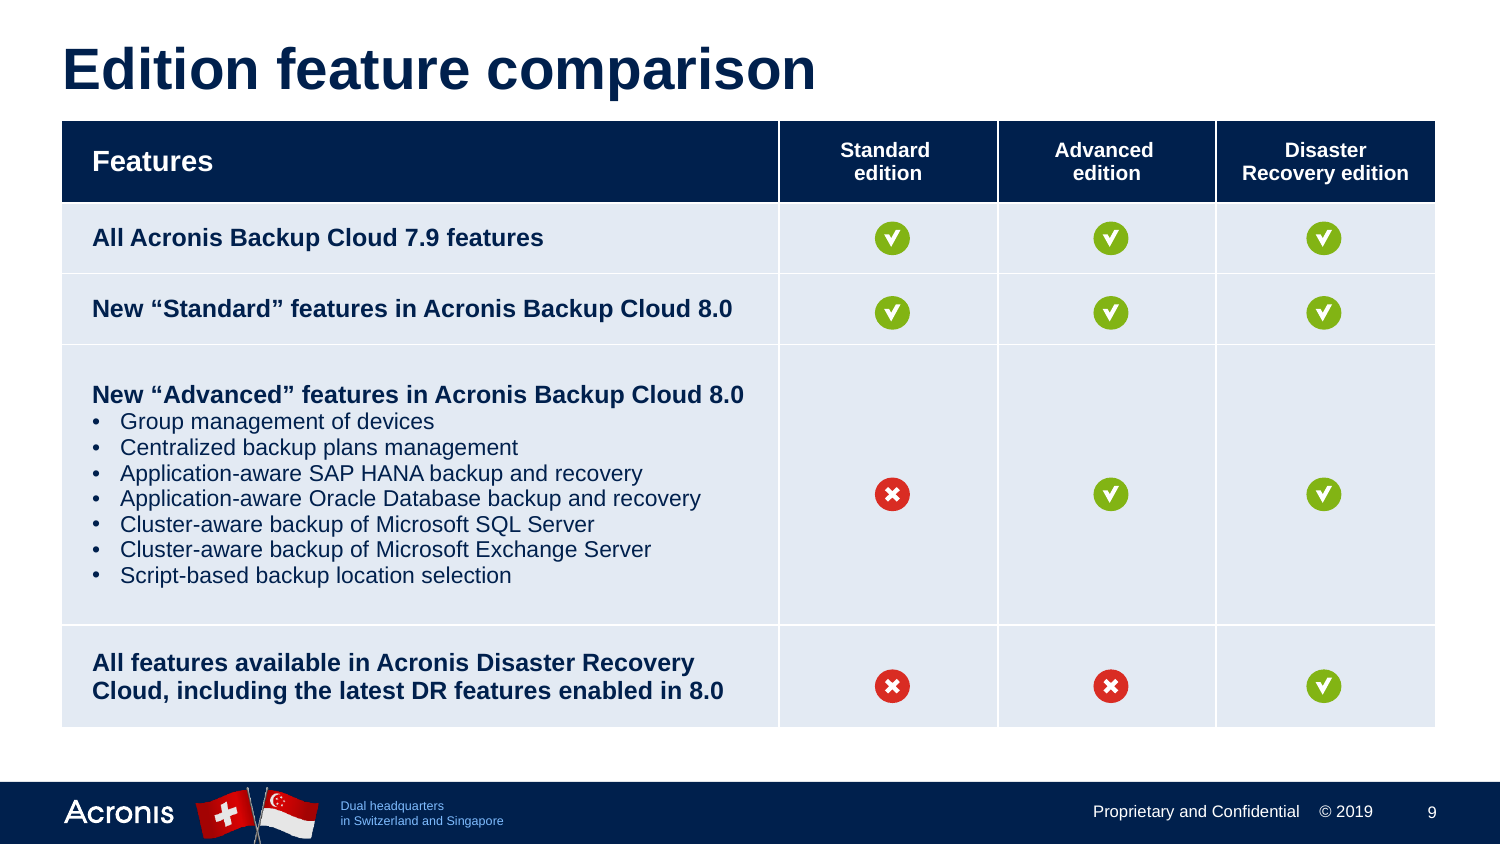

# Edition feature comparison
| Features | Standard edition | Advanced edition | Disaster Recovery edition |
| --- | --- | --- | --- |
| All Acronis Backup Cloud 7.9 features |  |  |  |
| New “Standard” features in Acronis Backup Cloud 8.0 |  |  |  |
| New “Advanced” features in Acronis Backup Cloud 8.0 Group management of devices Centralized backup plans management Application-aware SAP HANA backup and recovery Application-aware Oracle Database backup and recovery Cluster-aware backup of Microsoft SQL Server Cluster-aware backup of Microsoft Exchange Server Script-based backup location selection |  |  |  |
| All features available in Acronis Disaster Recovery Cloud, including the latest DR features enabled in 8.0 |  |  |  |